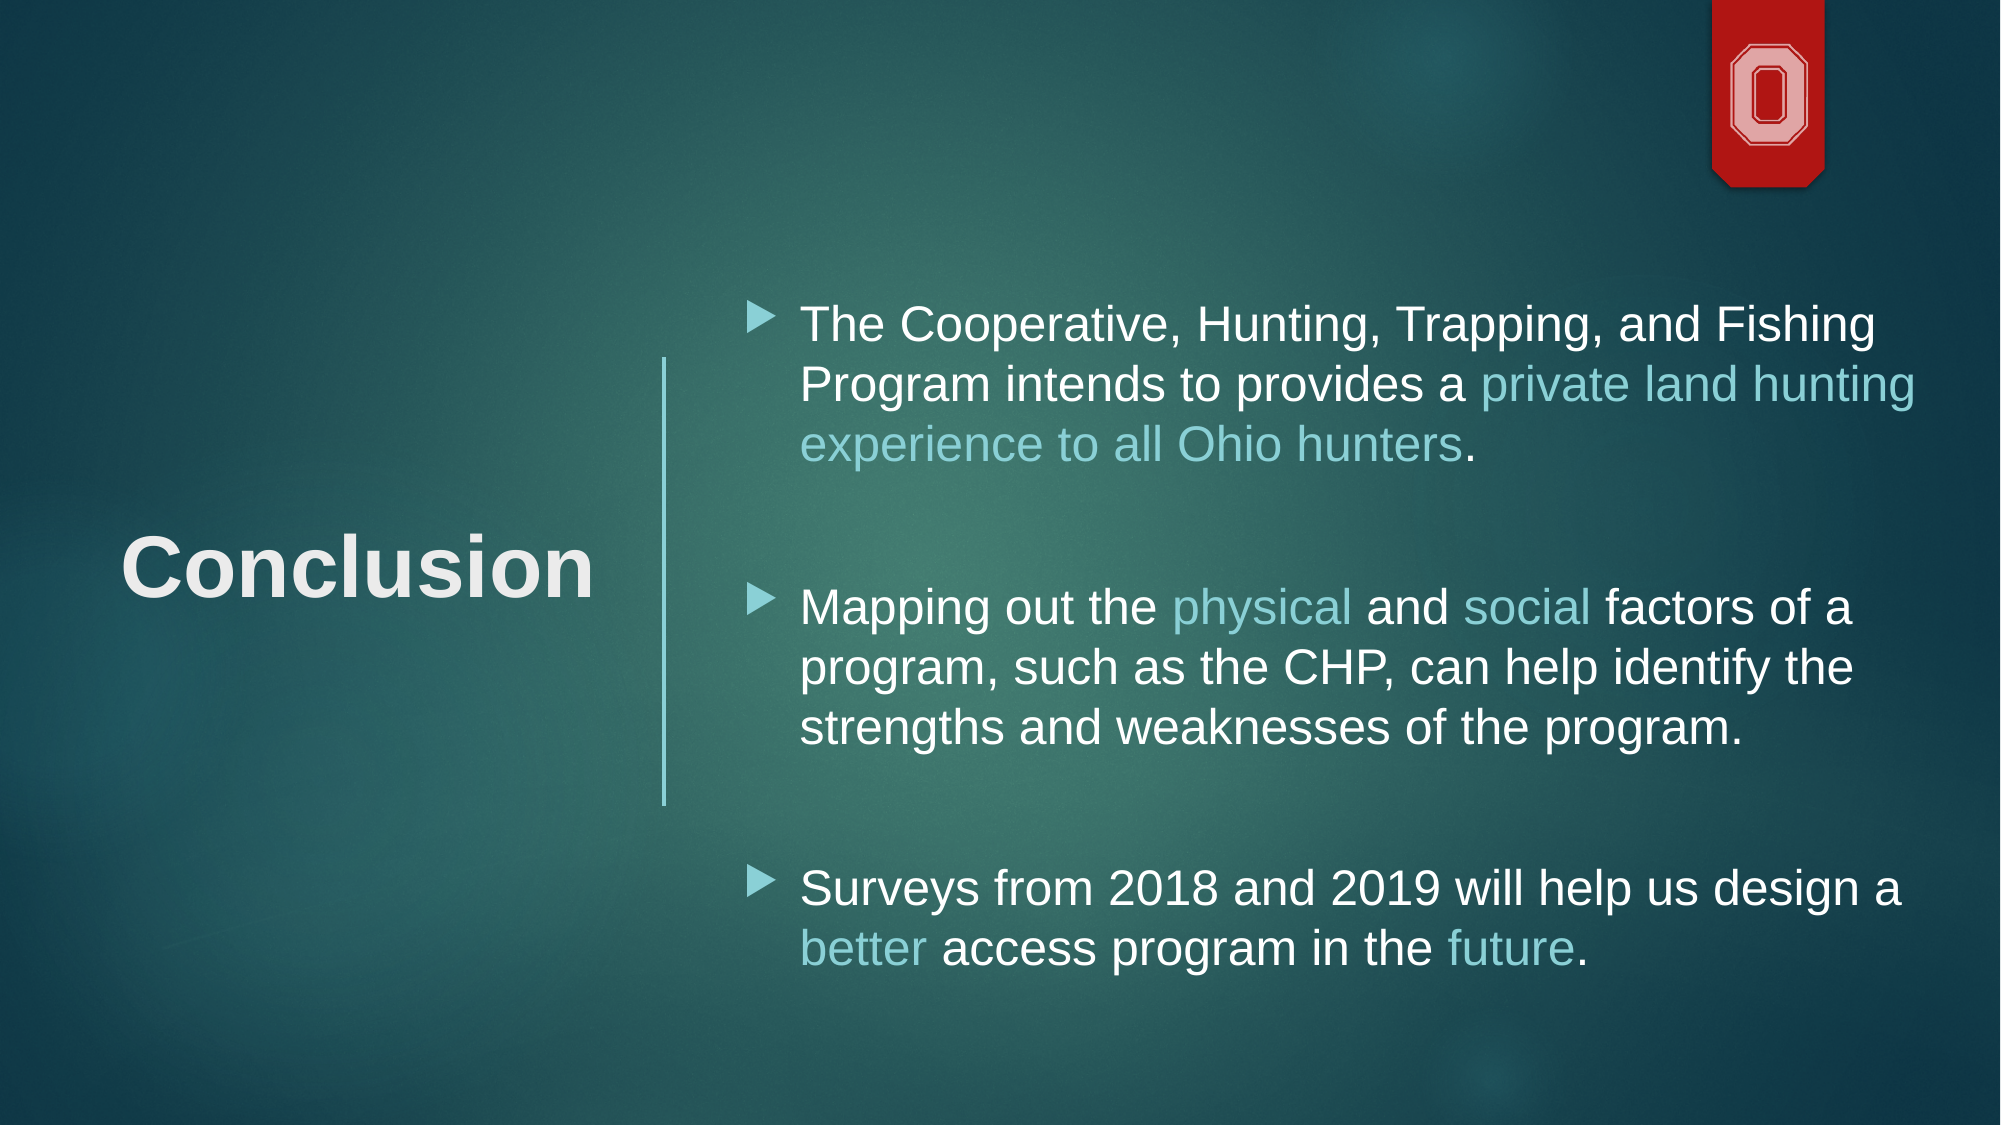

Conclusion
The Cooperative, Hunting, Trapping, and Fishing Program intends to provides a private land hunting experience to all Ohio hunters.

Mapping out the physical and social factors of a program, such as the CHP, can help identify the strengths and weaknesses of the program.

Surveys from 2018 and 2019 will help us design a better access program in the future.